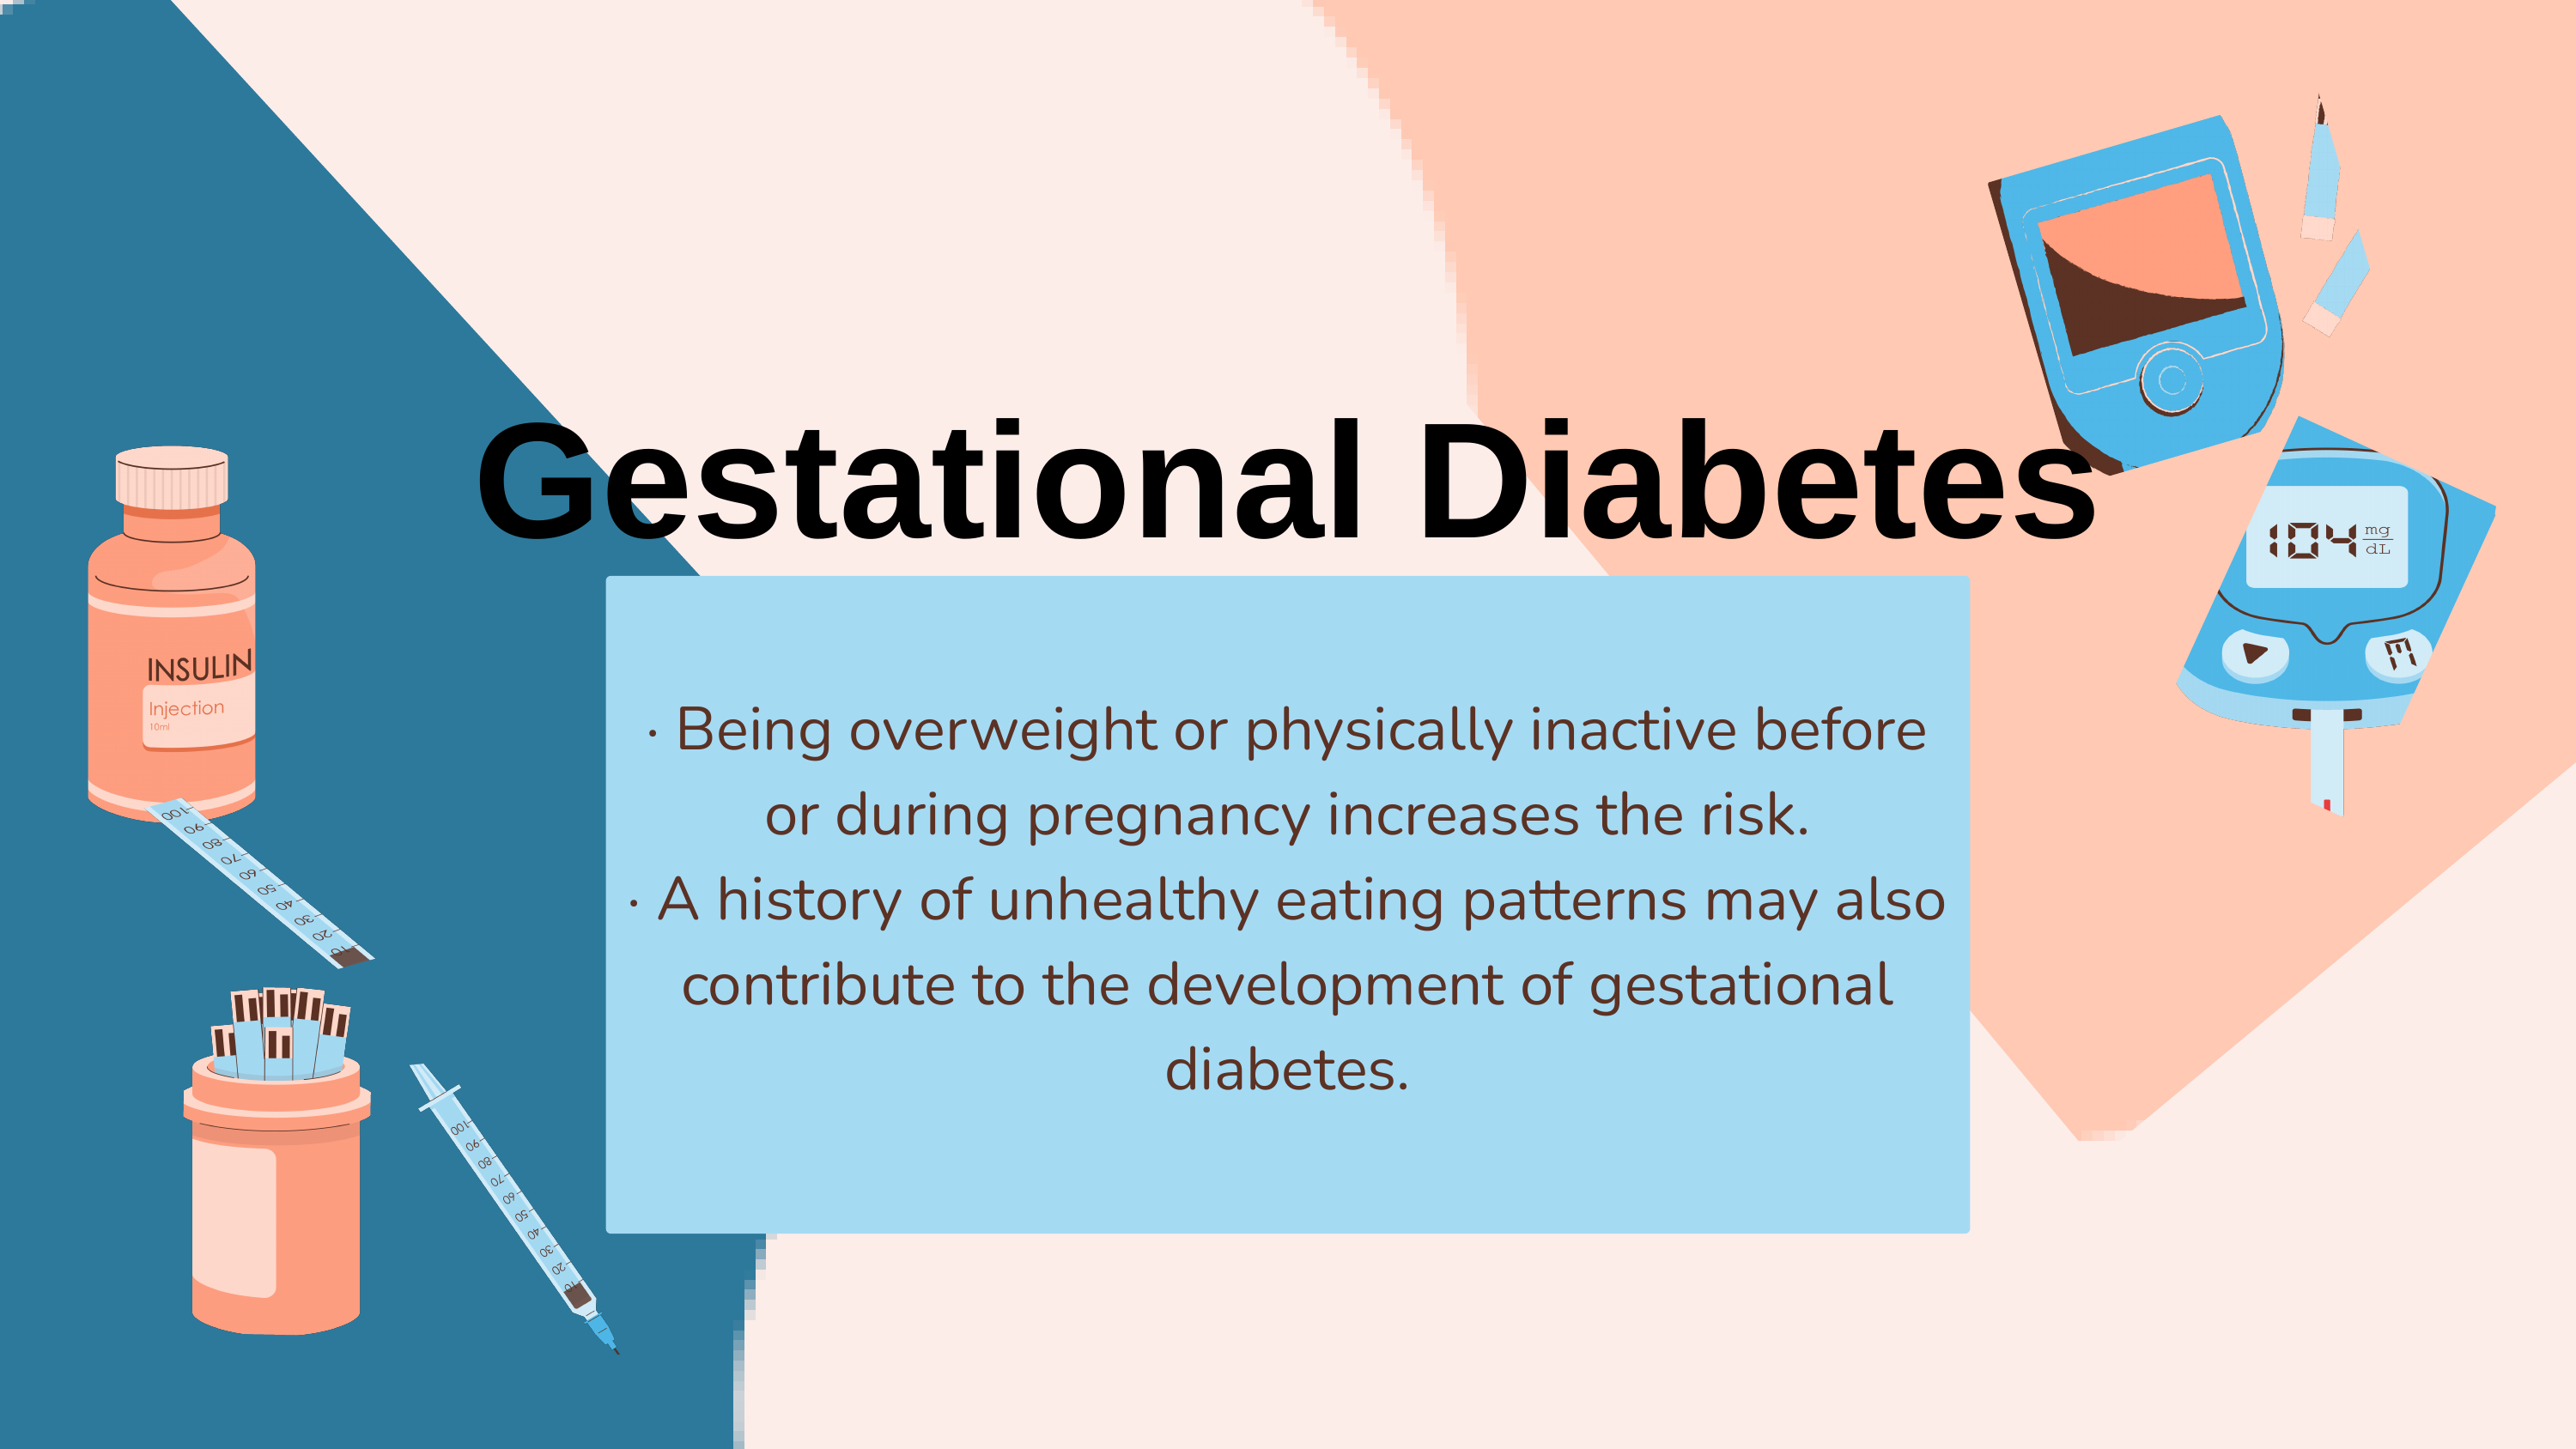

Gestational Diabetes

· Being overweight or physically inactive before or during pregnancy increases the risk.
· A history of unhealthy eating patterns may also contribute to the development of gestational diabetes.